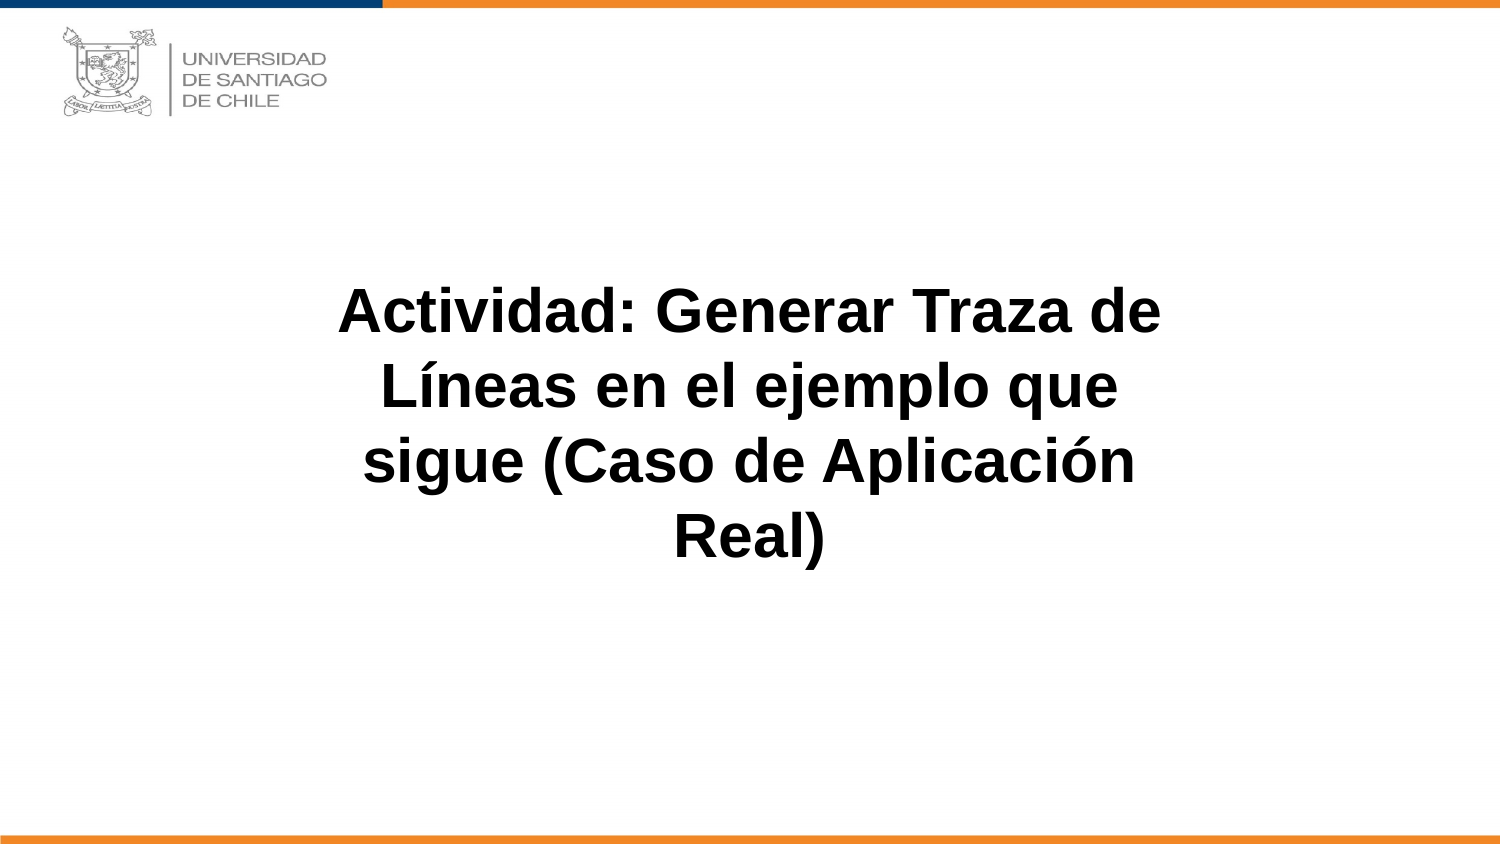

Actividad: Generar Traza de Líneas en el ejemplo que sigue (Caso de Aplicación Real)